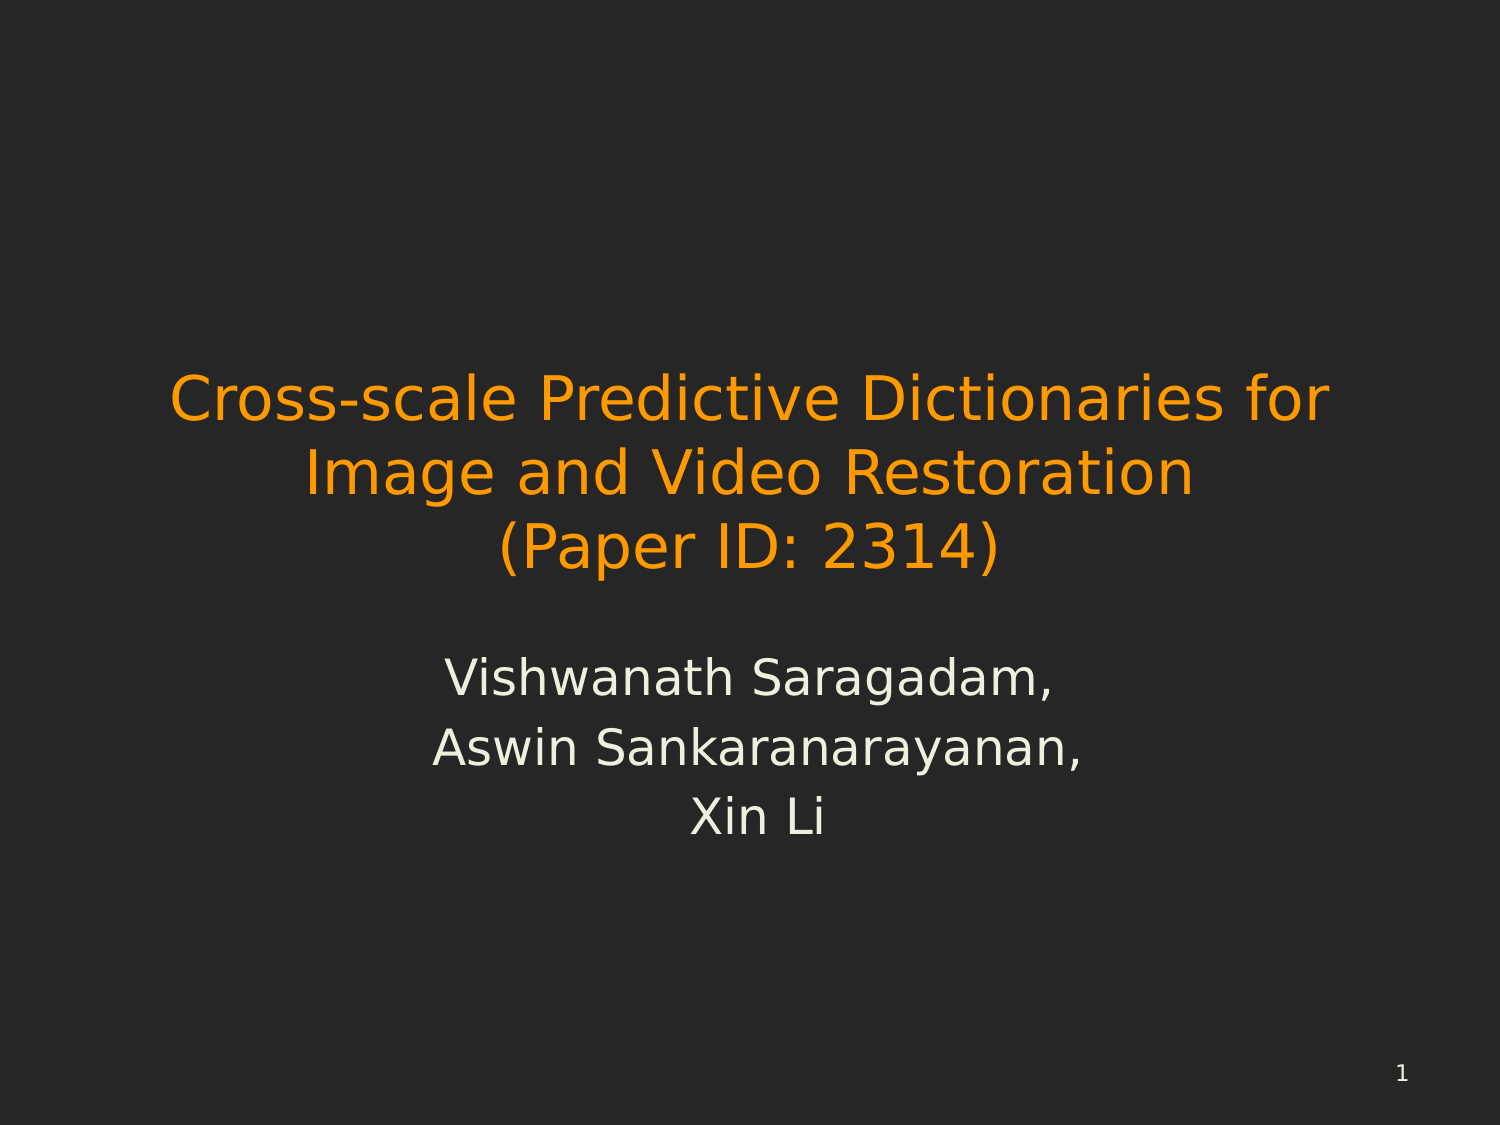

# Cross-scale Predictive Dictionaries for Image and Video Restoration (Paper ID: 2314)
Vishwanath Saragadam,
 Aswin Sankaranarayanan,
 Xin Li
1